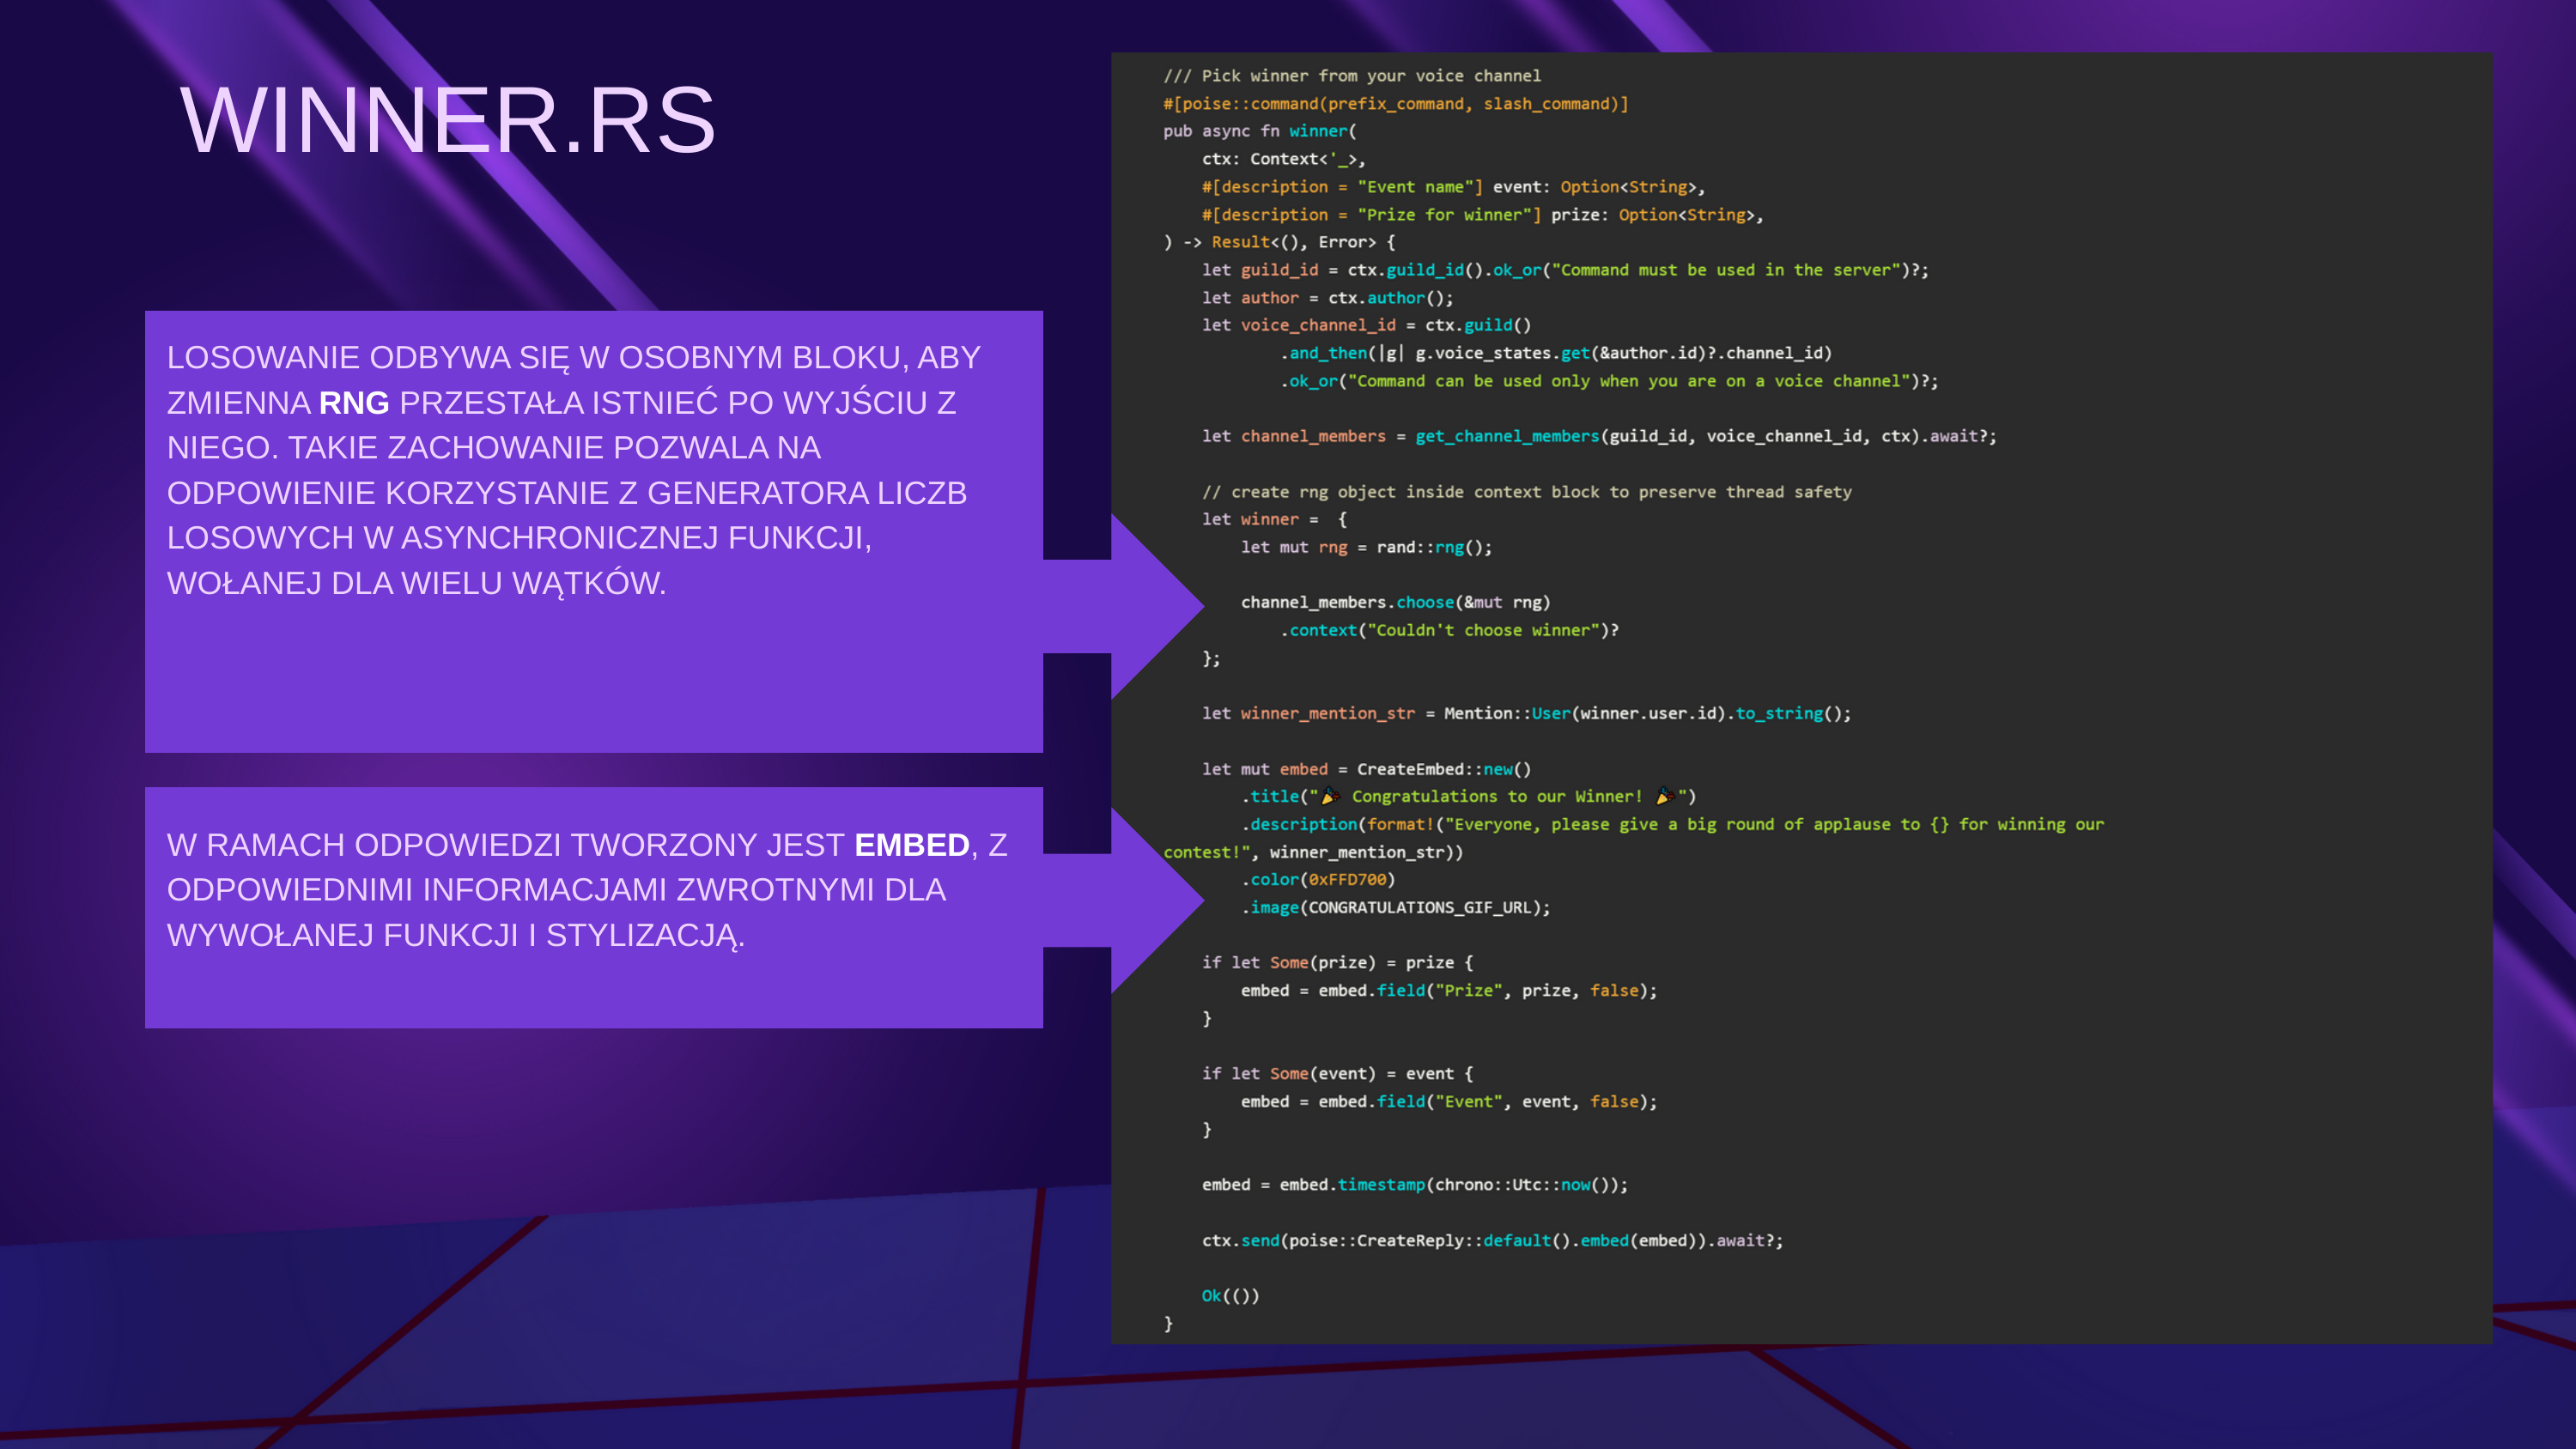

WINNER.RS

LOSOWANIE ODBYWA SIĘ W OSOBNYM BLOKU, ABY ZMIENNA RNG PRZESTAŁA ISTNIEĆ PO WYJŚCIU Z NIEGO. TAKIE ZACHOWANIE POZWALA NA ODPOWIENIE KORZYSTANIE Z GENERATORA LICZB LOSOWYCH W ASYNCHRONICZNEJ FUNKCJI, WOŁANEJ DLA WIELU WĄTKÓW.

W RAMACH ODPOWIEDZI TWORZONY JEST EMBED, Z ODPOWIEDNIMI INFORMACJAMI ZWROTNYMI DLA WYWOŁANEJ FUNKCJI I STYLIZACJĄ.